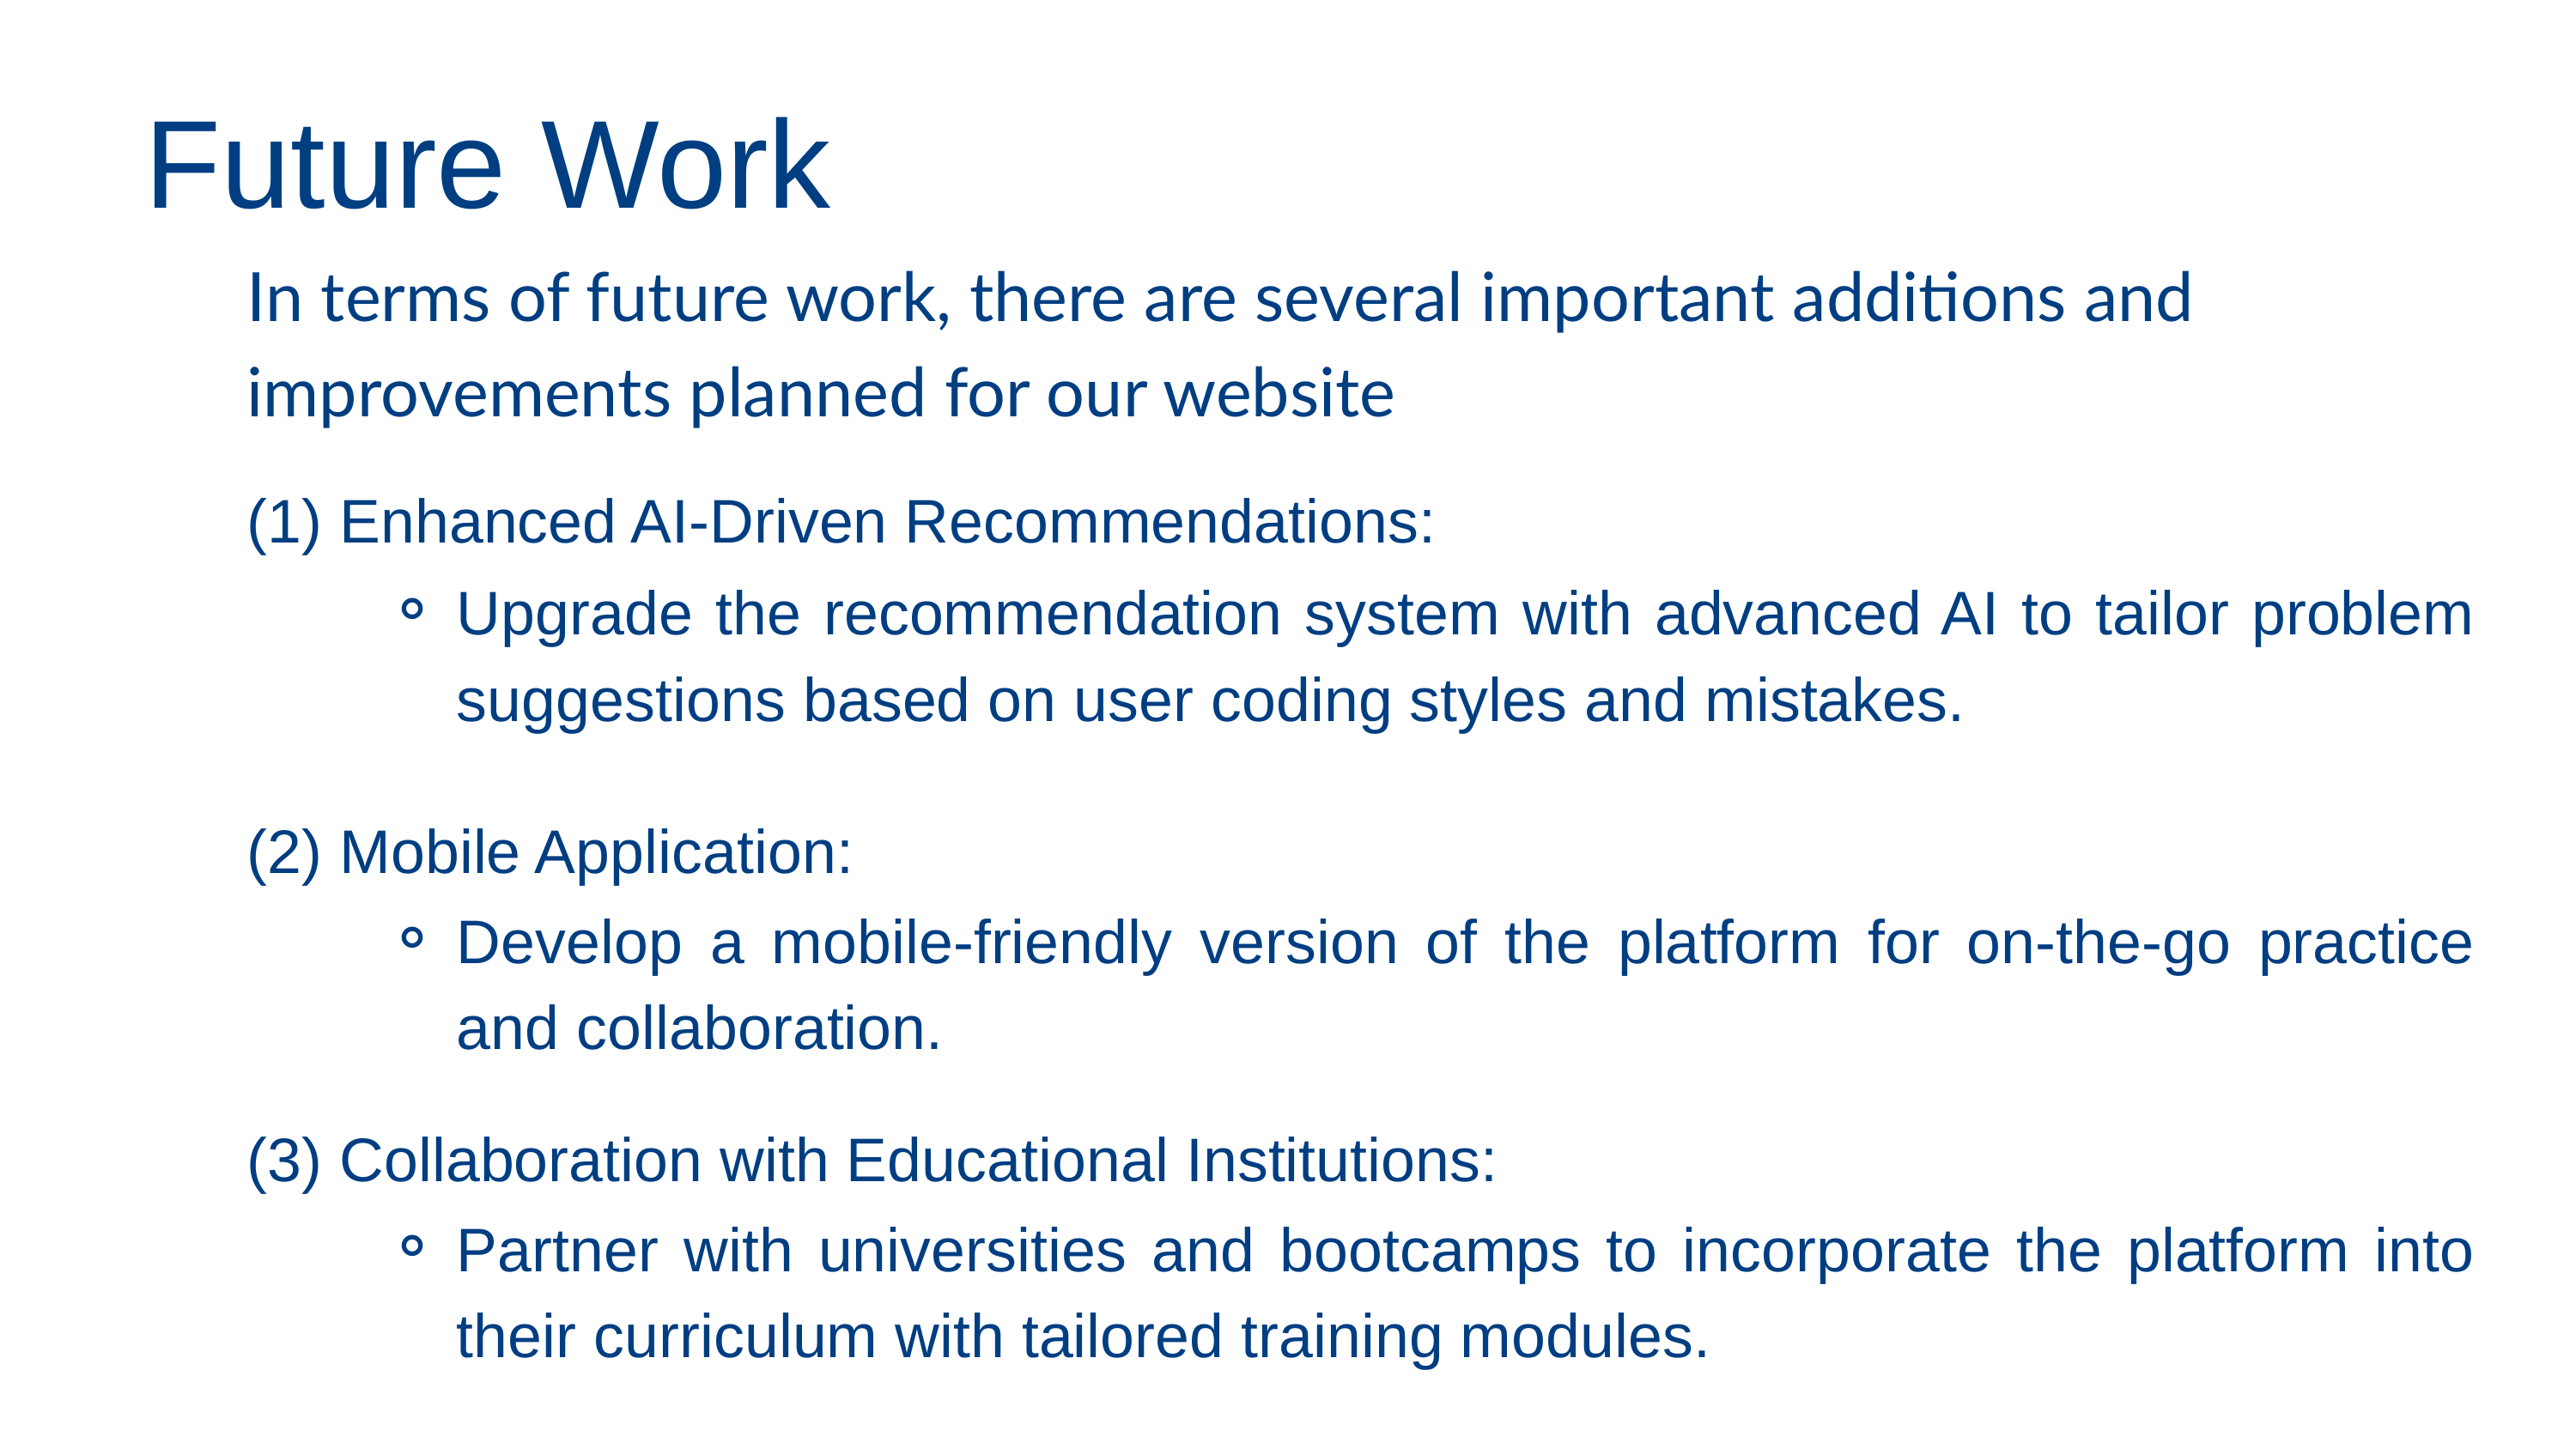

Future Work
In terms of future work, there are several important additions and improvements planned for our website

(1) Enhanced AI-Driven Recommendations:

Upgrade the recommendation system with advanced AI to tailor problem suggestions based on user coding styles and mistakes.

(2) Mobile Application:

Develop a mobile-friendly version of the platform for on-the-go practice and collaboration.

(3) Collaboration with Educational Institutions:

Partner with universities and bootcamps to incorporate the platform into their curriculum with tailored training modules.